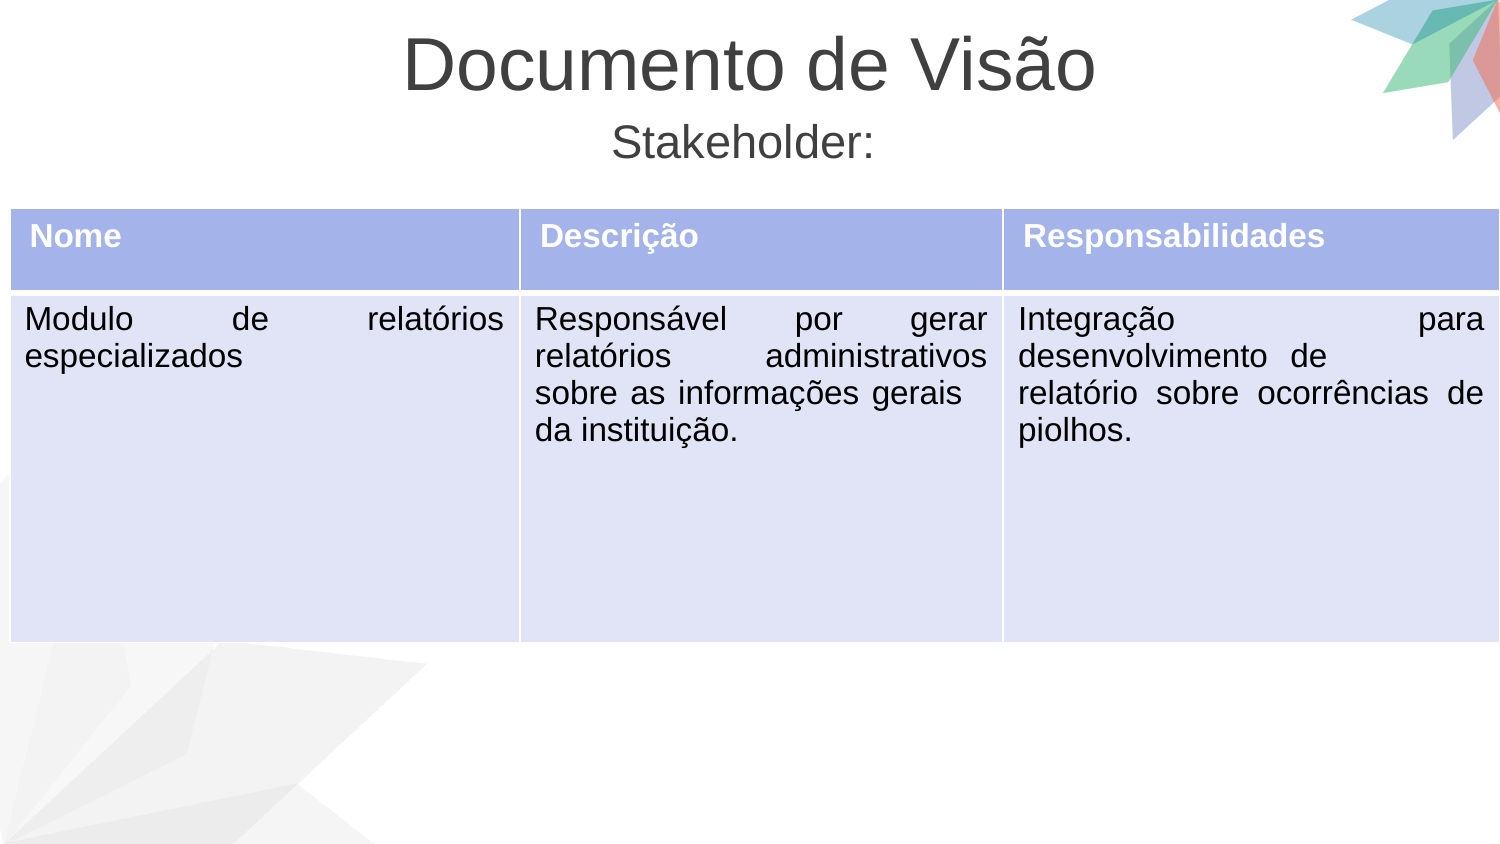

Documento de Visão
Stakeholder:
| Nome | Descrição | Responsabilidades |
| --- | --- | --- |
| Modulo de relatórios especializados | Responsável por gerar relatórios administrativos sobre as informações gerais da instituição. | Integração para desenvolvimento de relatório sobre ocorrências de piolhos. |